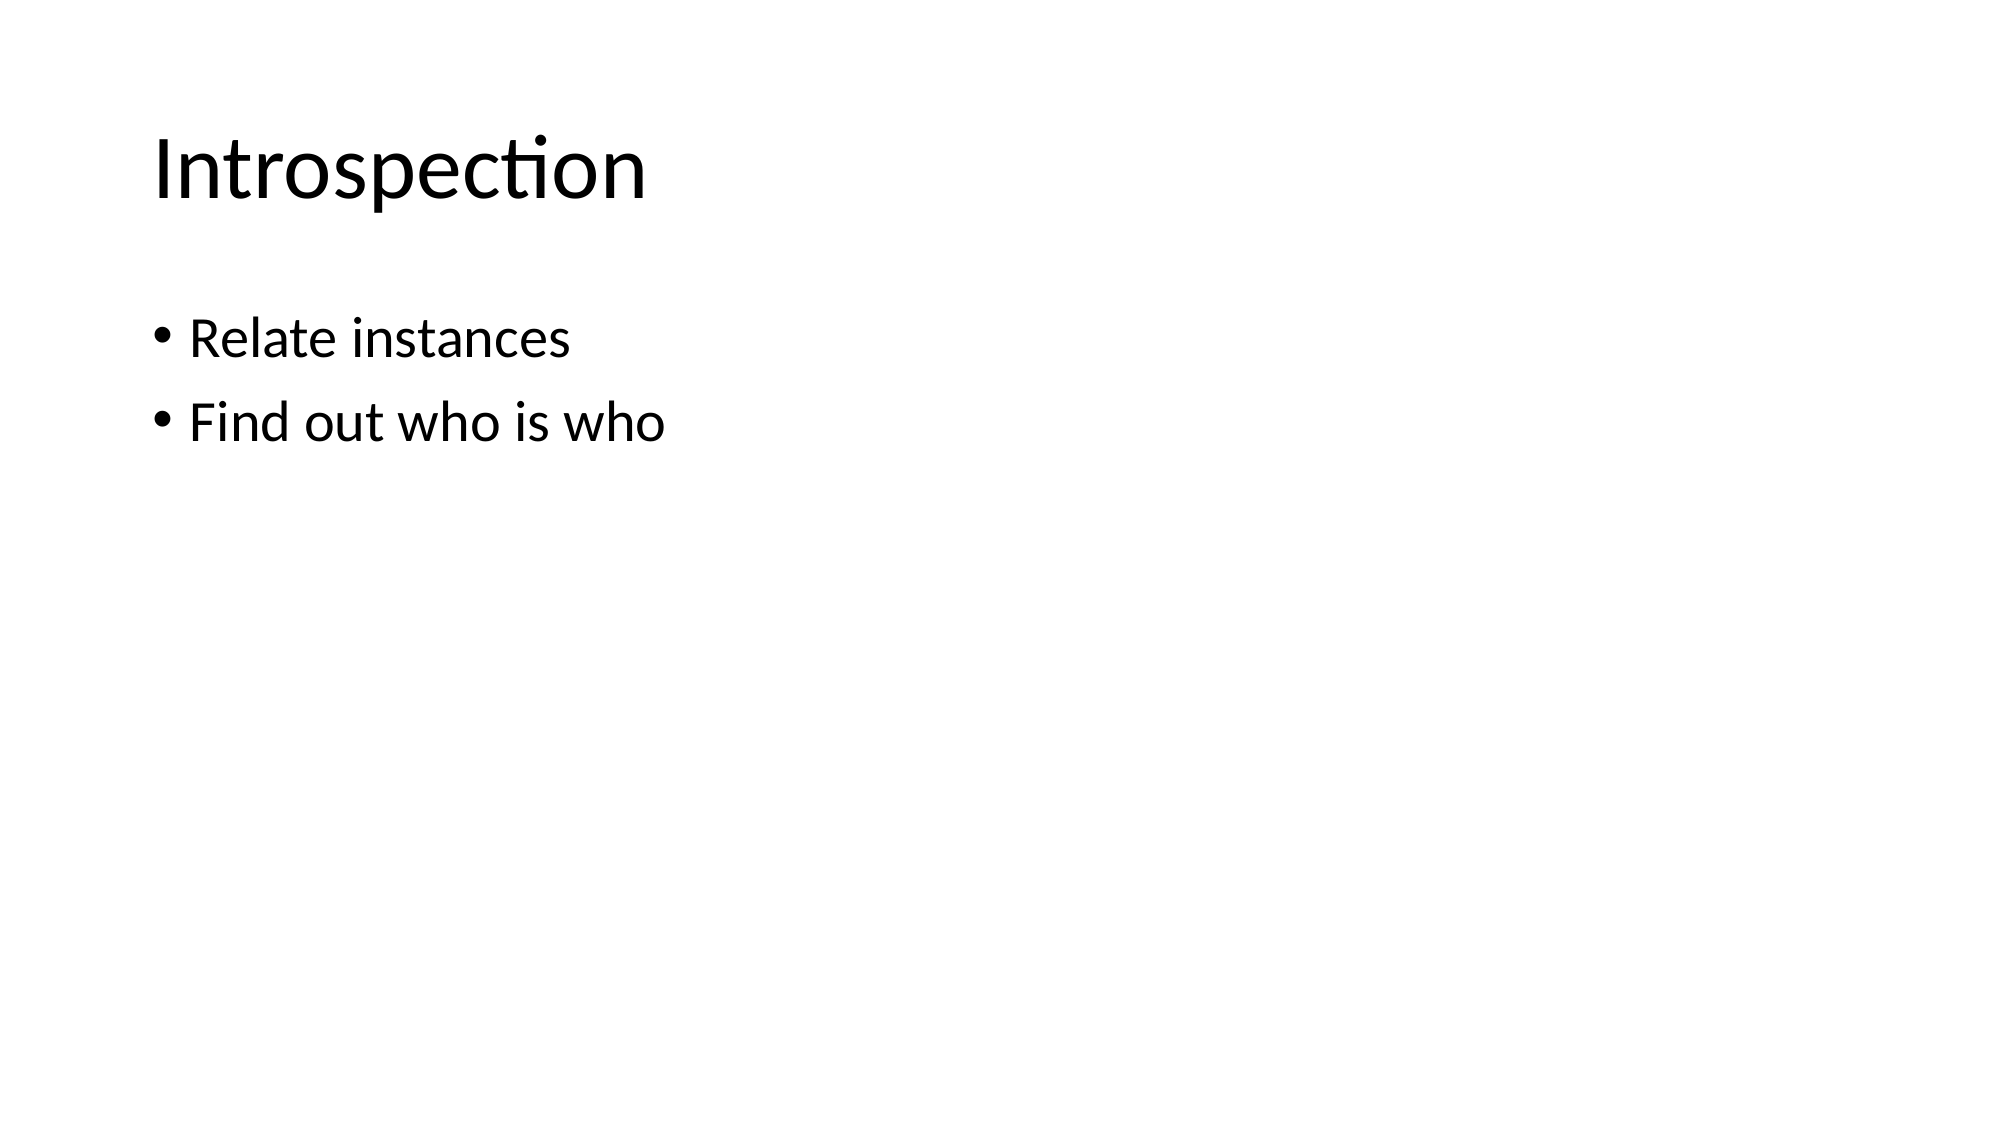

# Introspection
Relate instances
Find out who is who